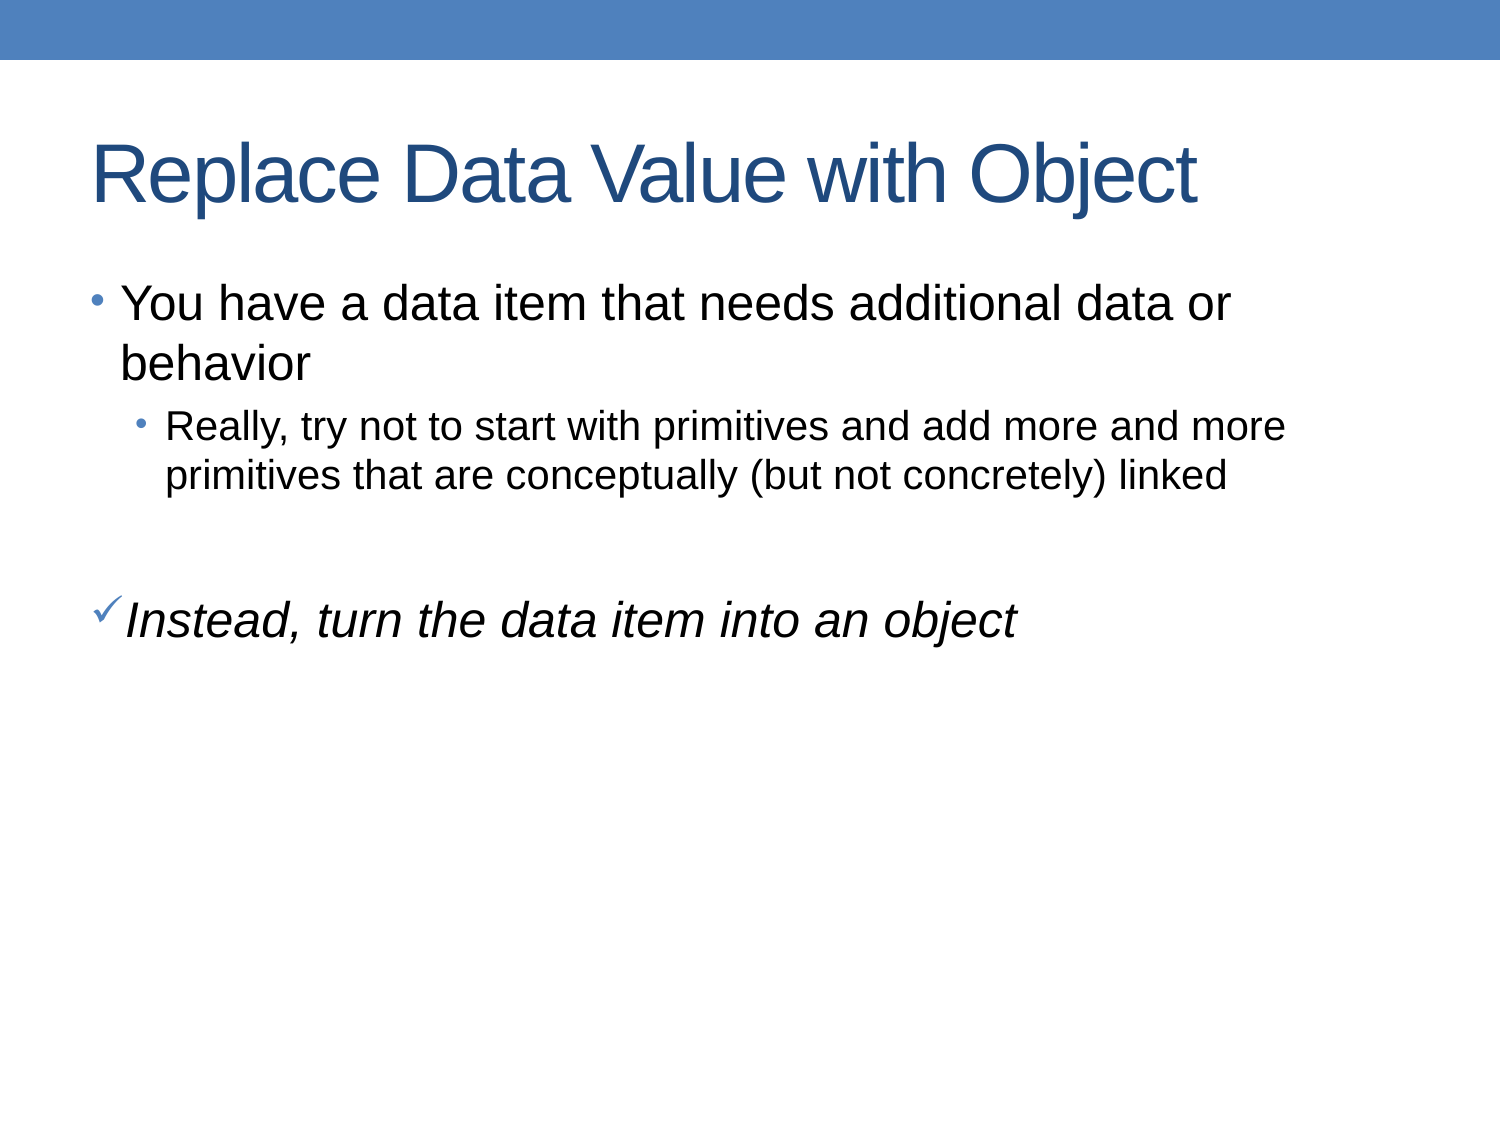

40
# Replace Data Value with Object
You have a data item that needs additional data or behavior
Really, try not to start with primitives and add more and more primitives that are conceptually (but not concretely) linked

Instead, turn the data item into an object